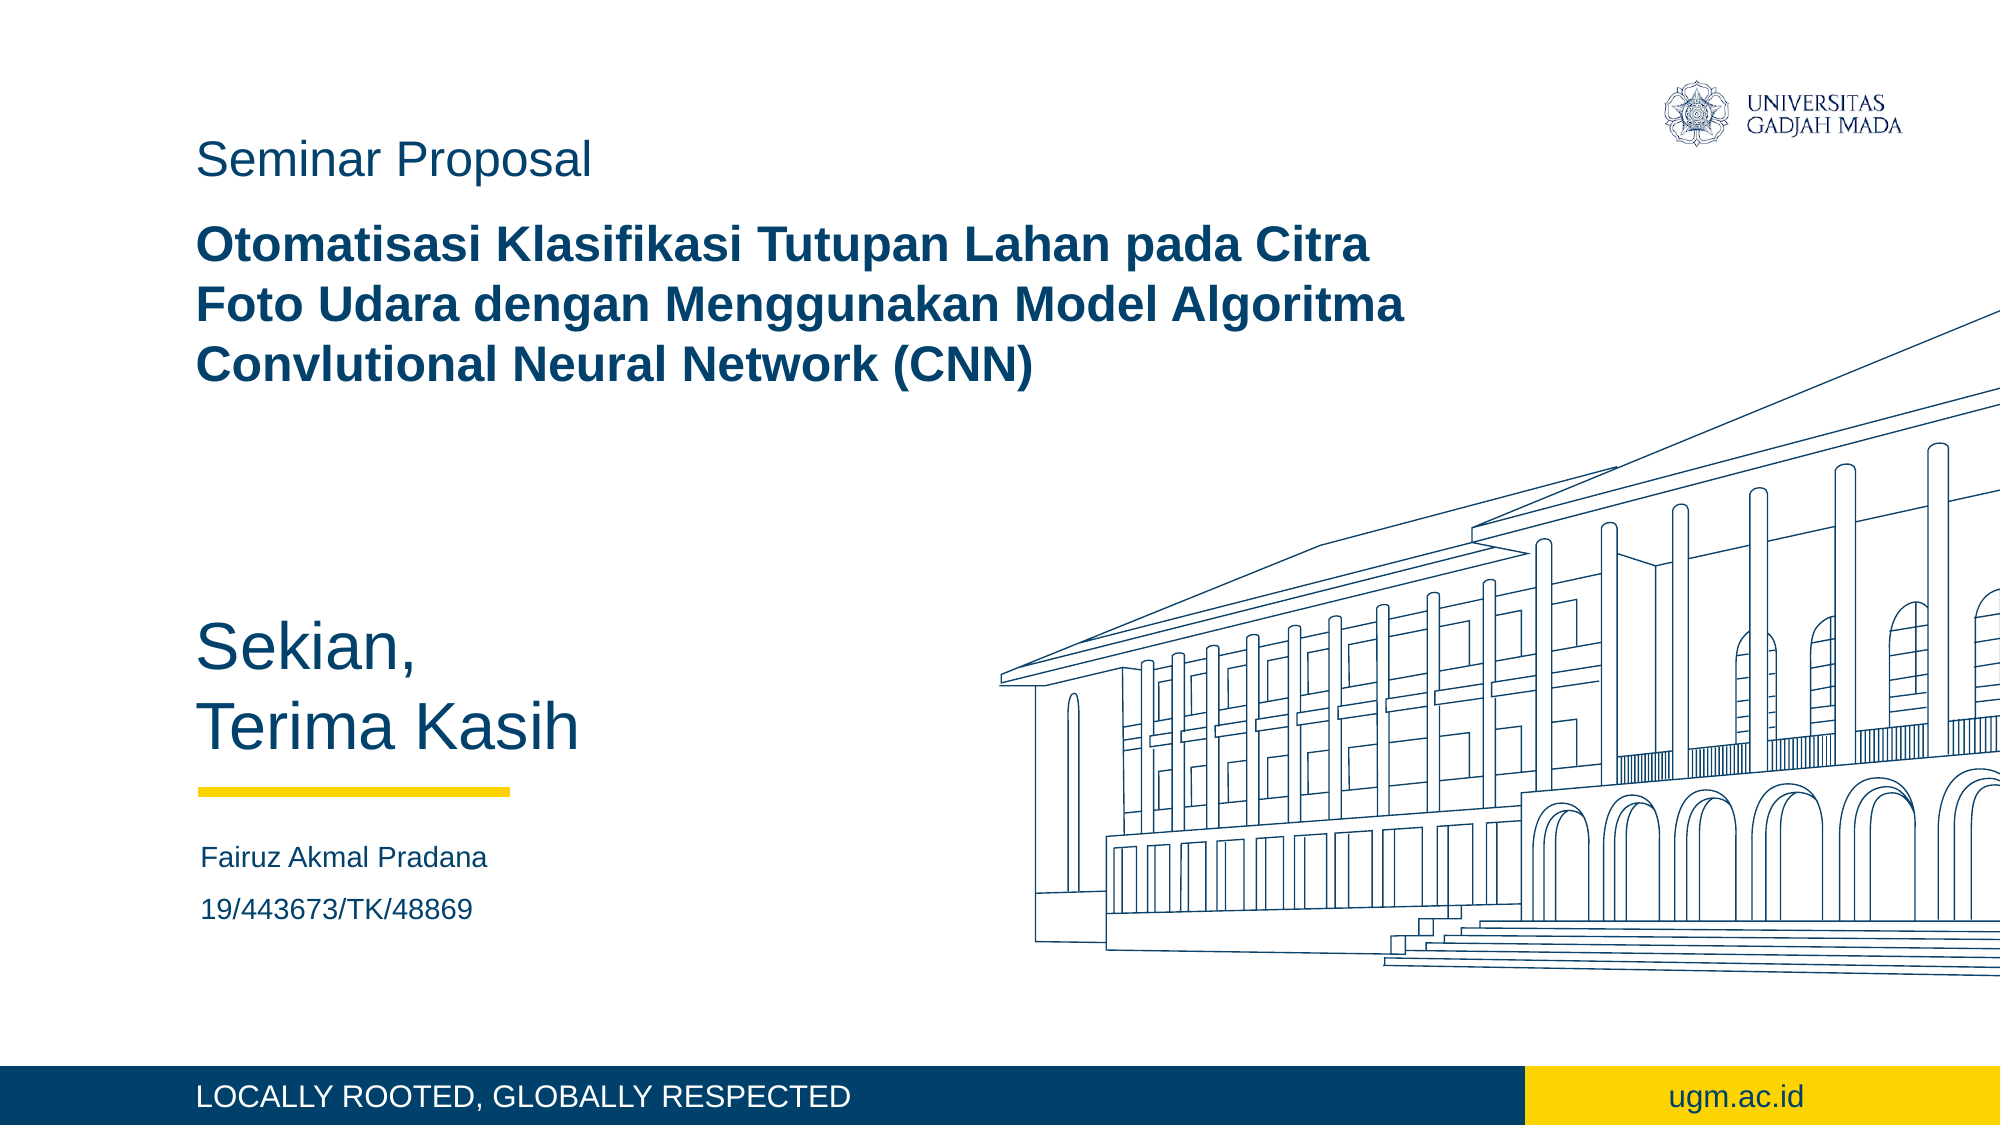

Seminar Proposal
Otomatisasi Klasifikasi Tutupan Lahan pada Citra Foto Udara dengan Menggunakan Model Algoritma Convlutional Neural Network (CNN)

Sekian,
Terima Kasih
Fairuz Akmal Pradana
19/443673/TK/48869

LOCALLY ROOTED, GLOBALLY RESPECTED
ugm.ac.id